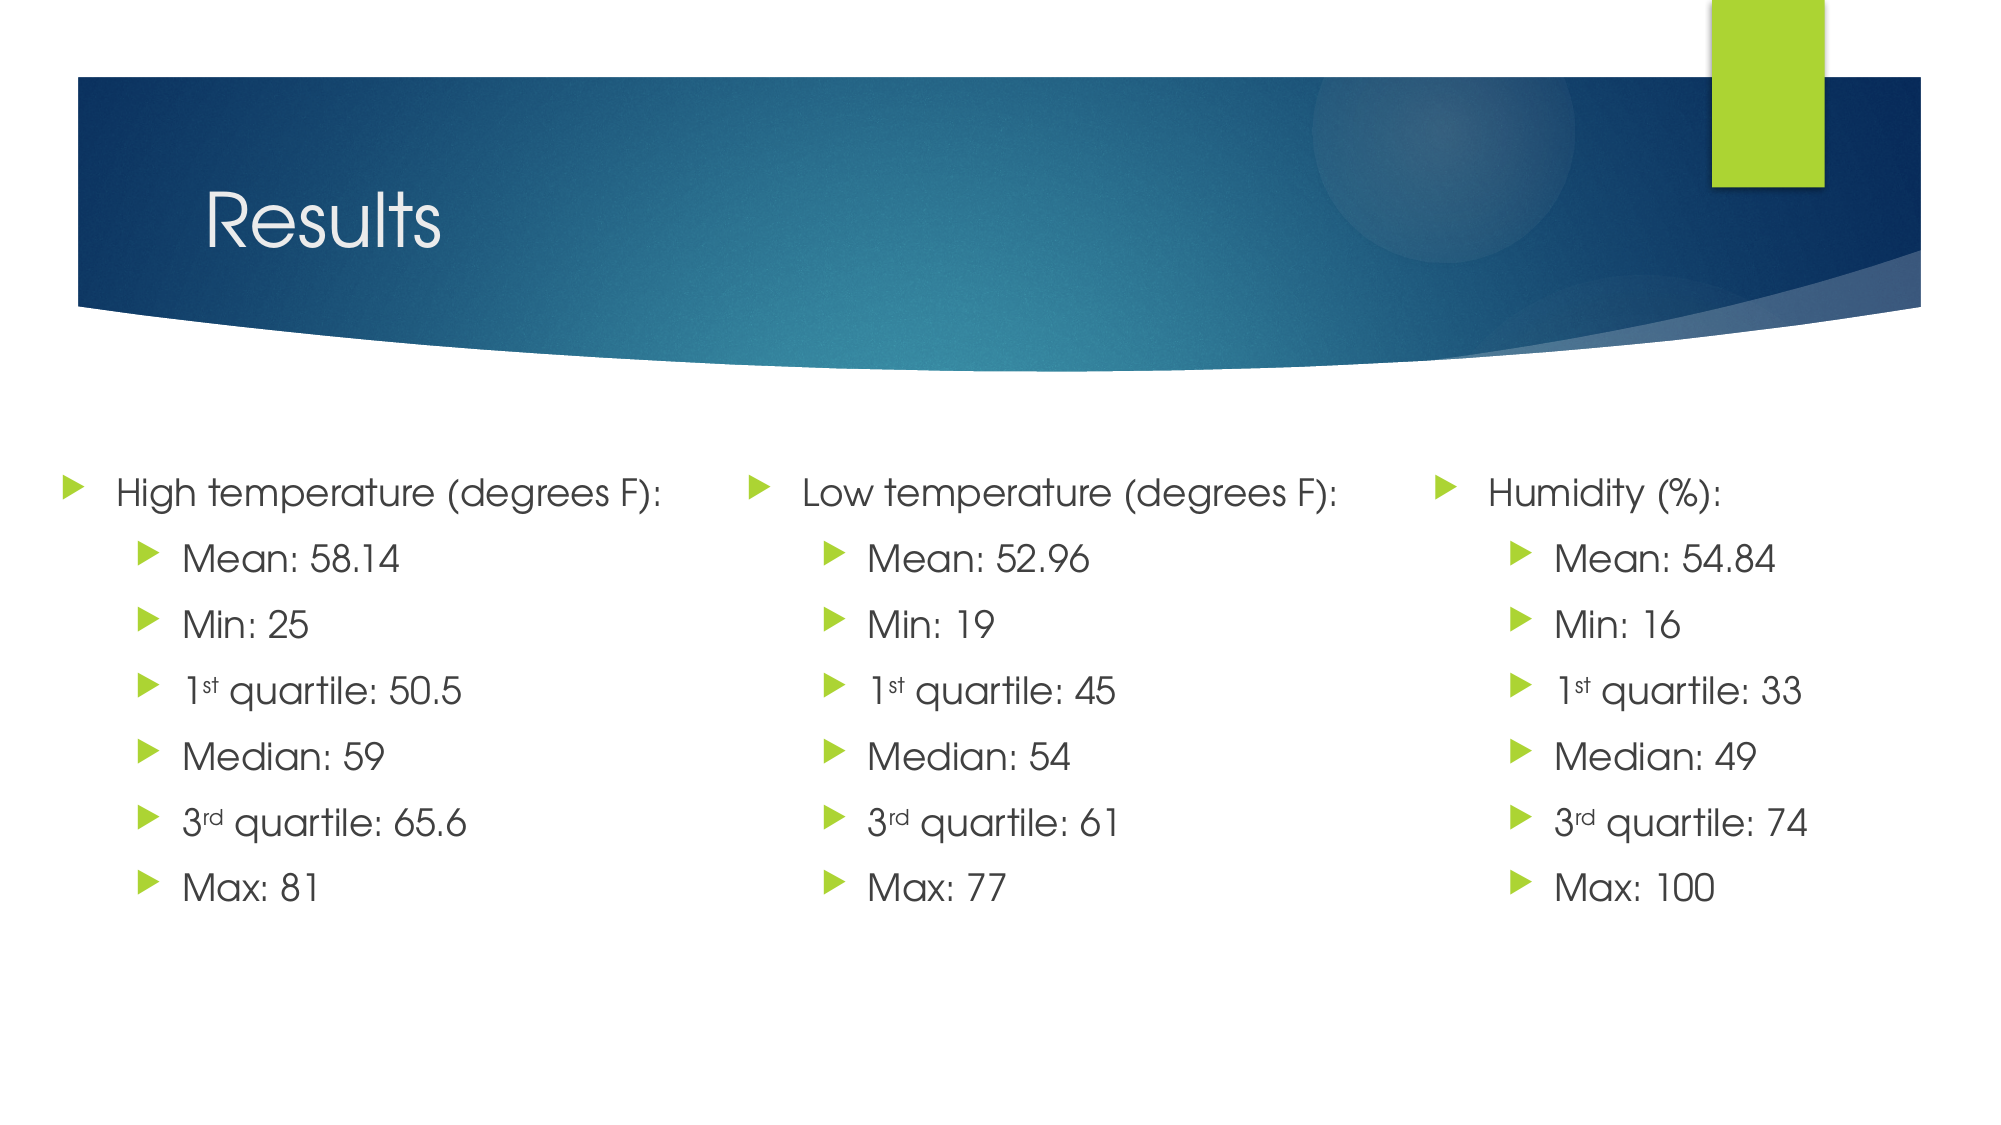

# Results
High temperature (degrees F):
Mean: 58.14
Min: 25
1st quartile: 50.5
Median: 59
3rd quartile: 65.6
Max: 81
Low temperature (degrees F):
Mean: 52.96
Min: 19
1st quartile: 45
Median: 54
3rd quartile: 61
Max: 77
Humidity (%):
Mean: 54.84
Min: 16
1st quartile: 33
Median: 49
3rd quartile: 74
Max: 100